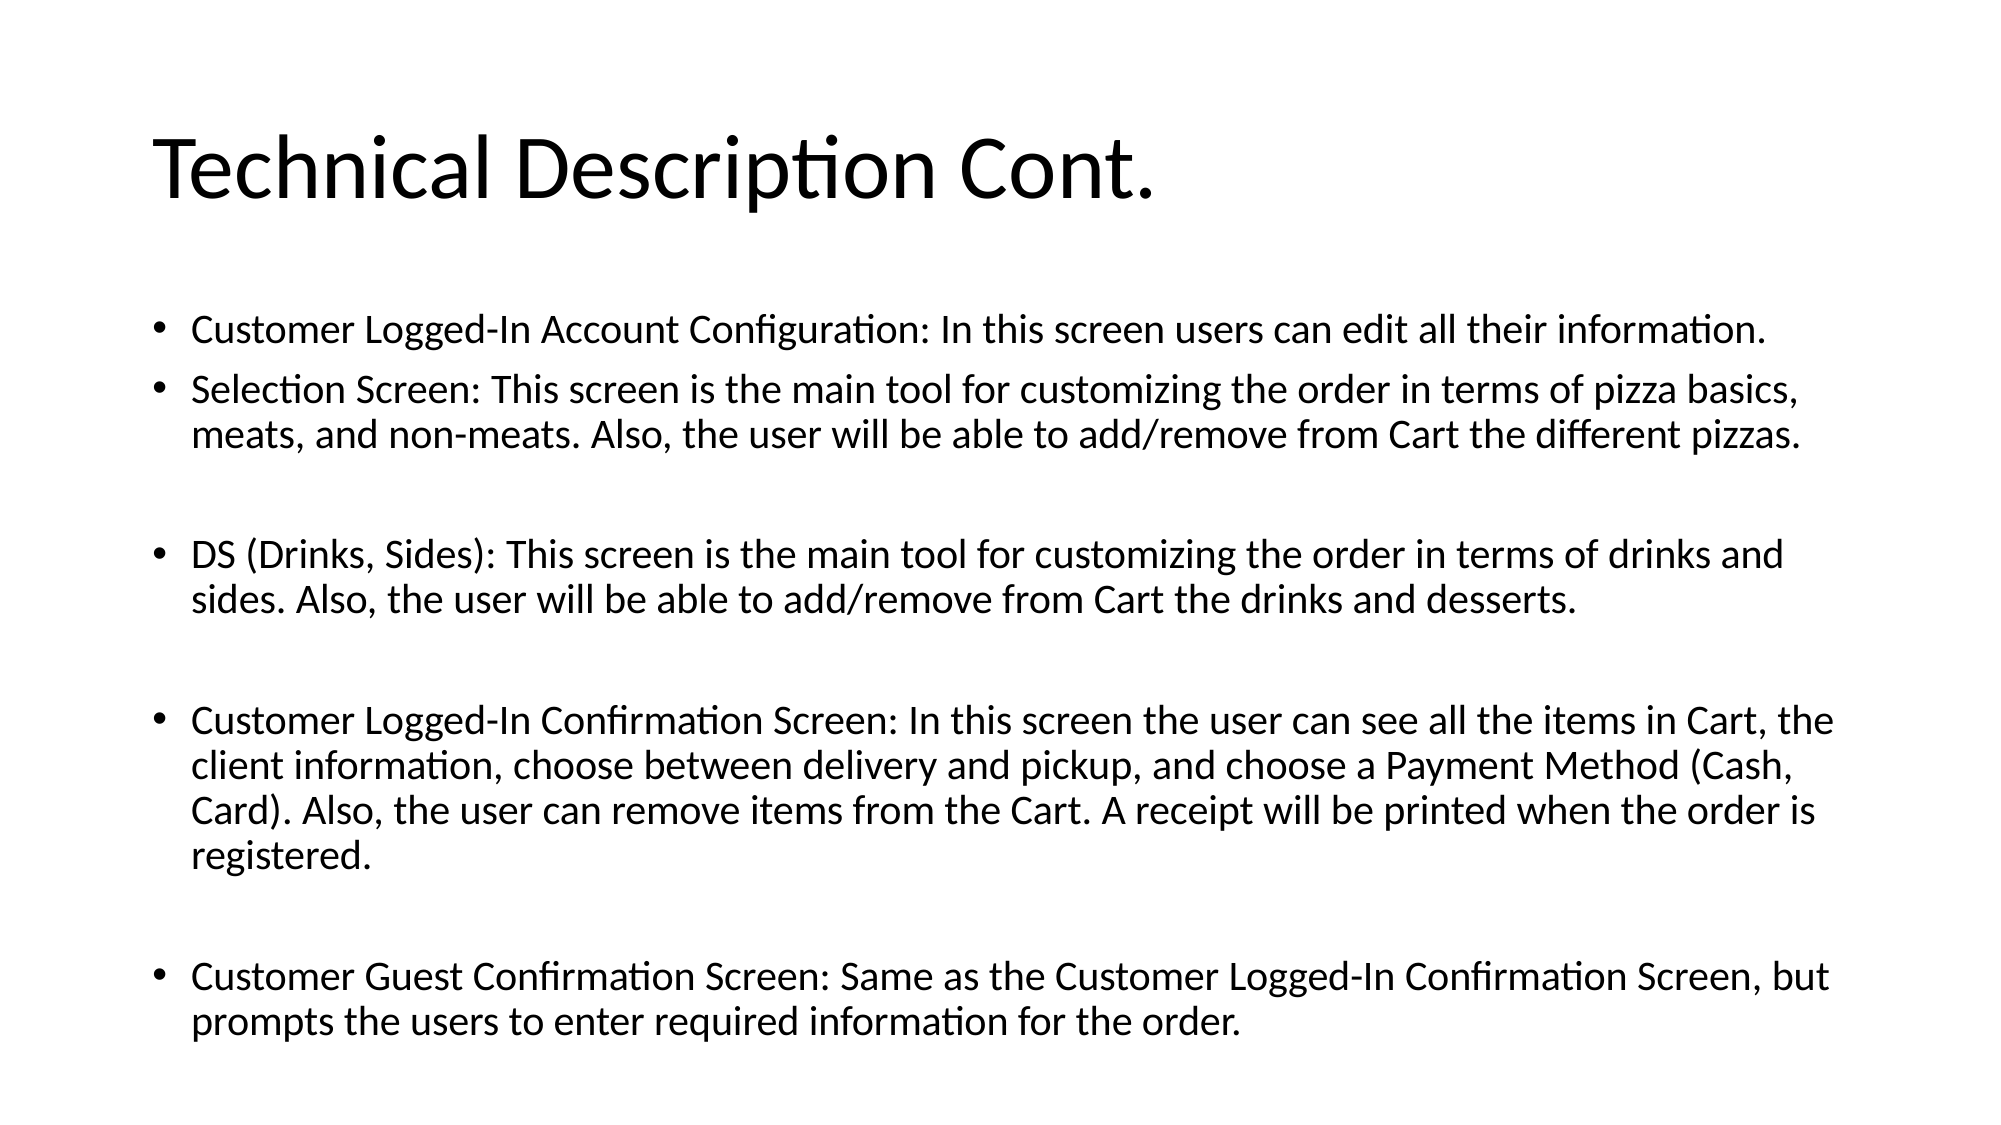

# Technical Description Cont.
Customer Logged-In Account Configuration: In this screen users can edit all their information.
Selection Screen: This screen is the main tool for customizing the order in terms of pizza basics, meats, and non-meats. Also, the user will be able to add/remove from Cart the different pizzas.

DS (Drinks, Sides): This screen is the main tool for customizing the order in terms of drinks and sides. Also, the user will be able to add/remove from Cart the drinks and desserts.

Customer Logged-In Confirmation Screen: In this screen the user can see all the items in Cart, the client information, choose between delivery and pickup, and choose a Payment Method (Cash, Card). Also, the user can remove items from the Cart. A receipt will be printed when the order is registered.

Customer Guest Confirmation Screen: Same as the Customer Logged-In Confirmation Screen, but prompts the users to enter required information for the order.